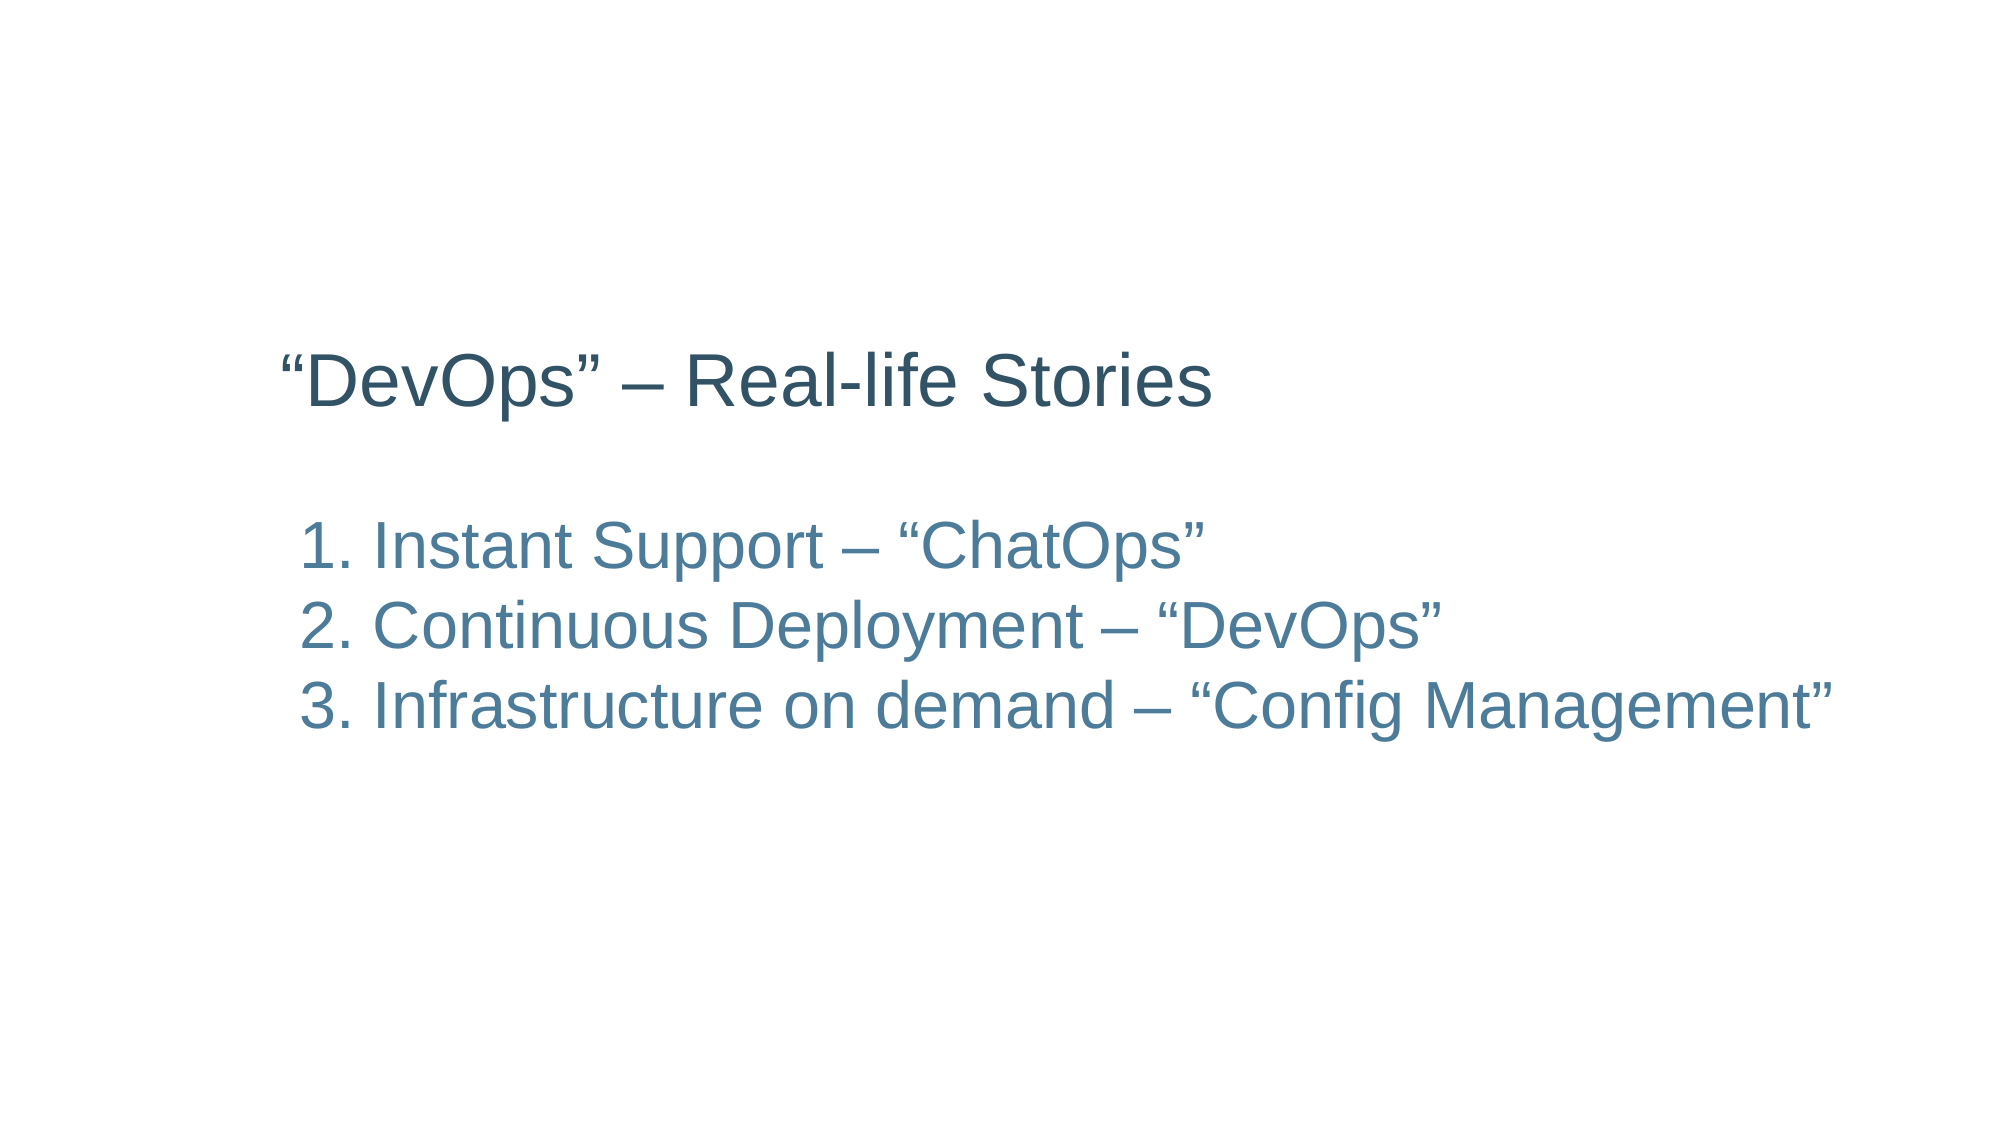

“DevOps” – Real-life Stories

 1. Instant Support – “ChatOps”
 2. Continuous Deployment – “DevOps”
 3. Infrastructure on demand – “Config Management”